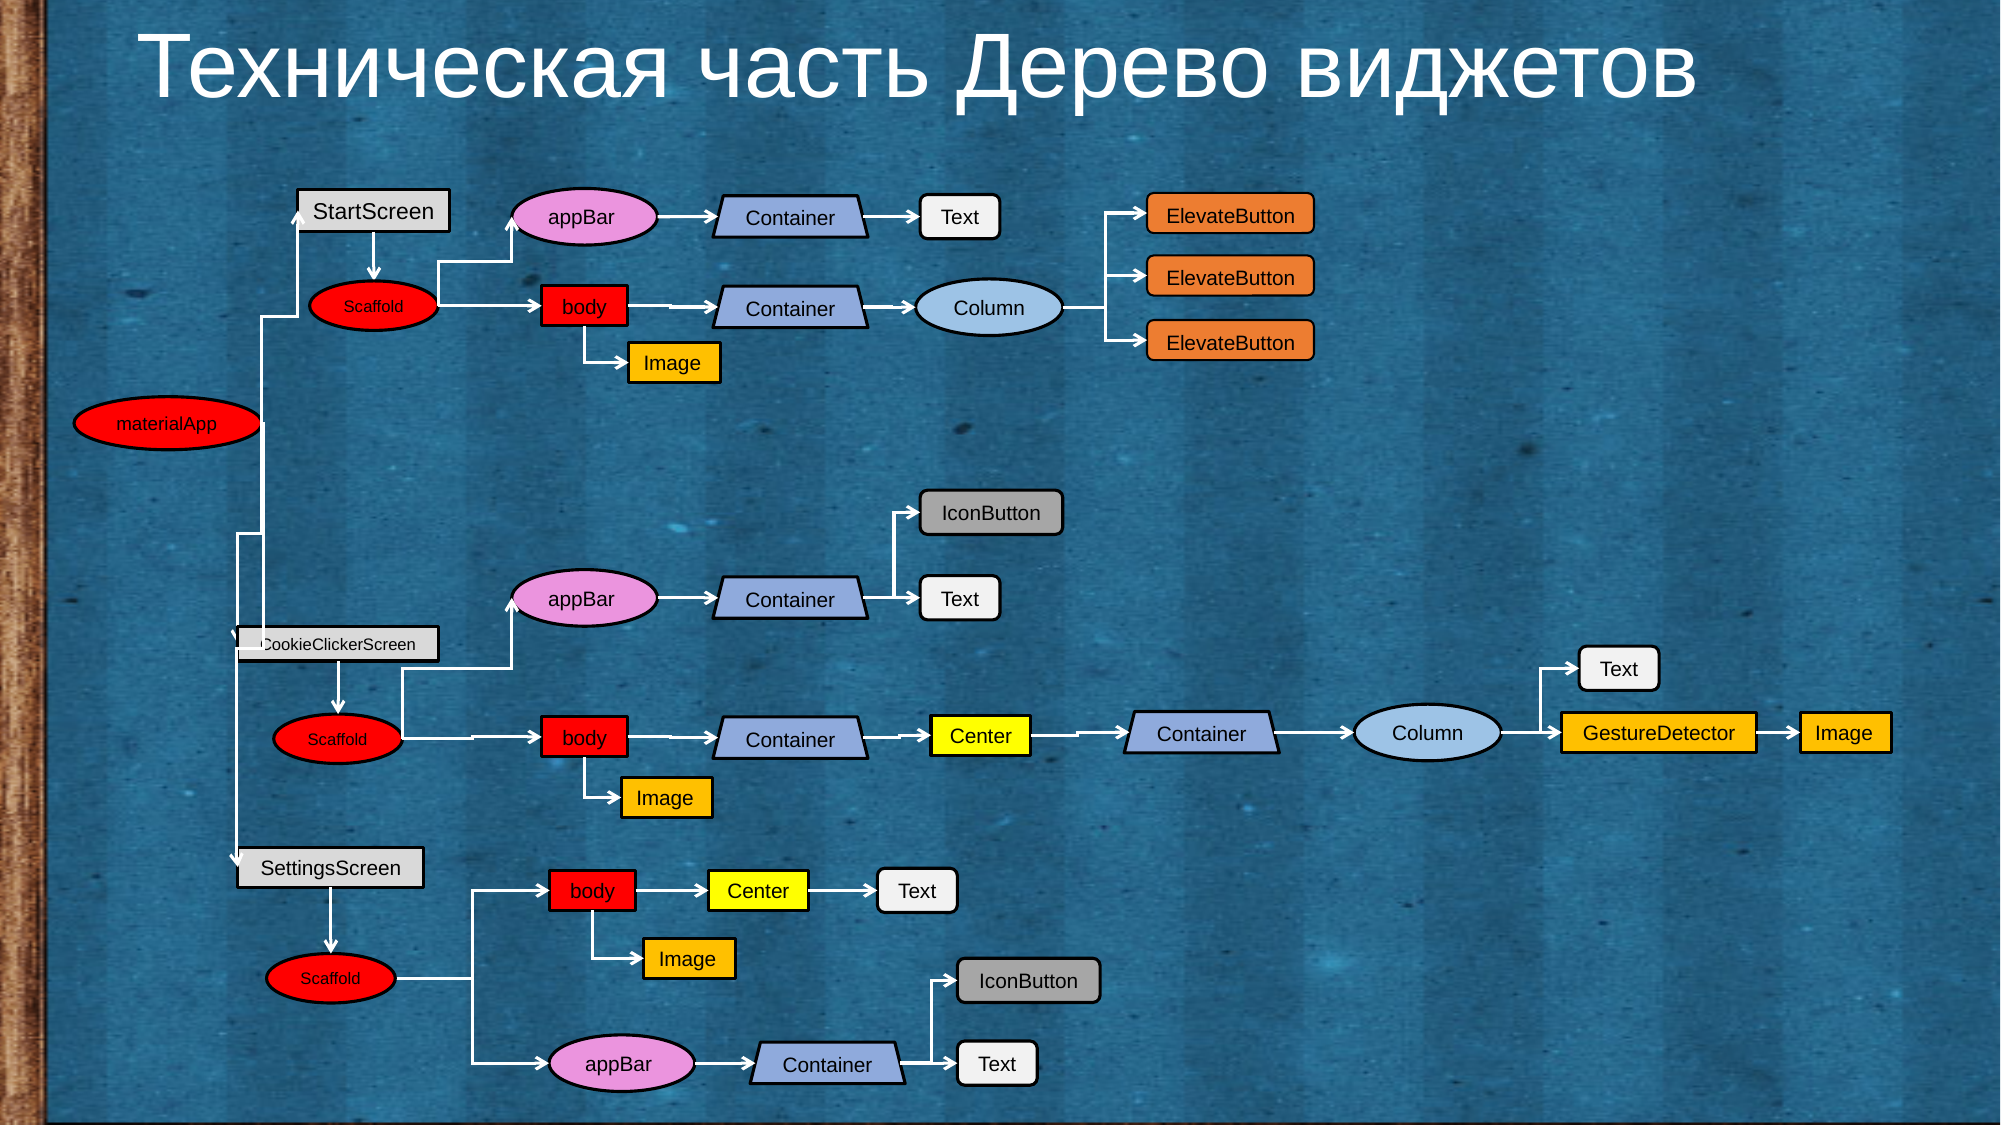

# Техническая часть Дерево виджетов
appBar
StartScreen
ElevateButton
Text
Container
ElevateButton
Column
Scaffold
body
Container
ElevateButton
Image
materialApp
IconButton
appBar
Text
Container
CookieClickerScreen
Text
Column
Container
GestureDetector
Image
Scaffold
Center
body
Container
Image
SettingsScreen
Text
body
Center
Image
Scaffold
IconButton
appBar
Text
Container